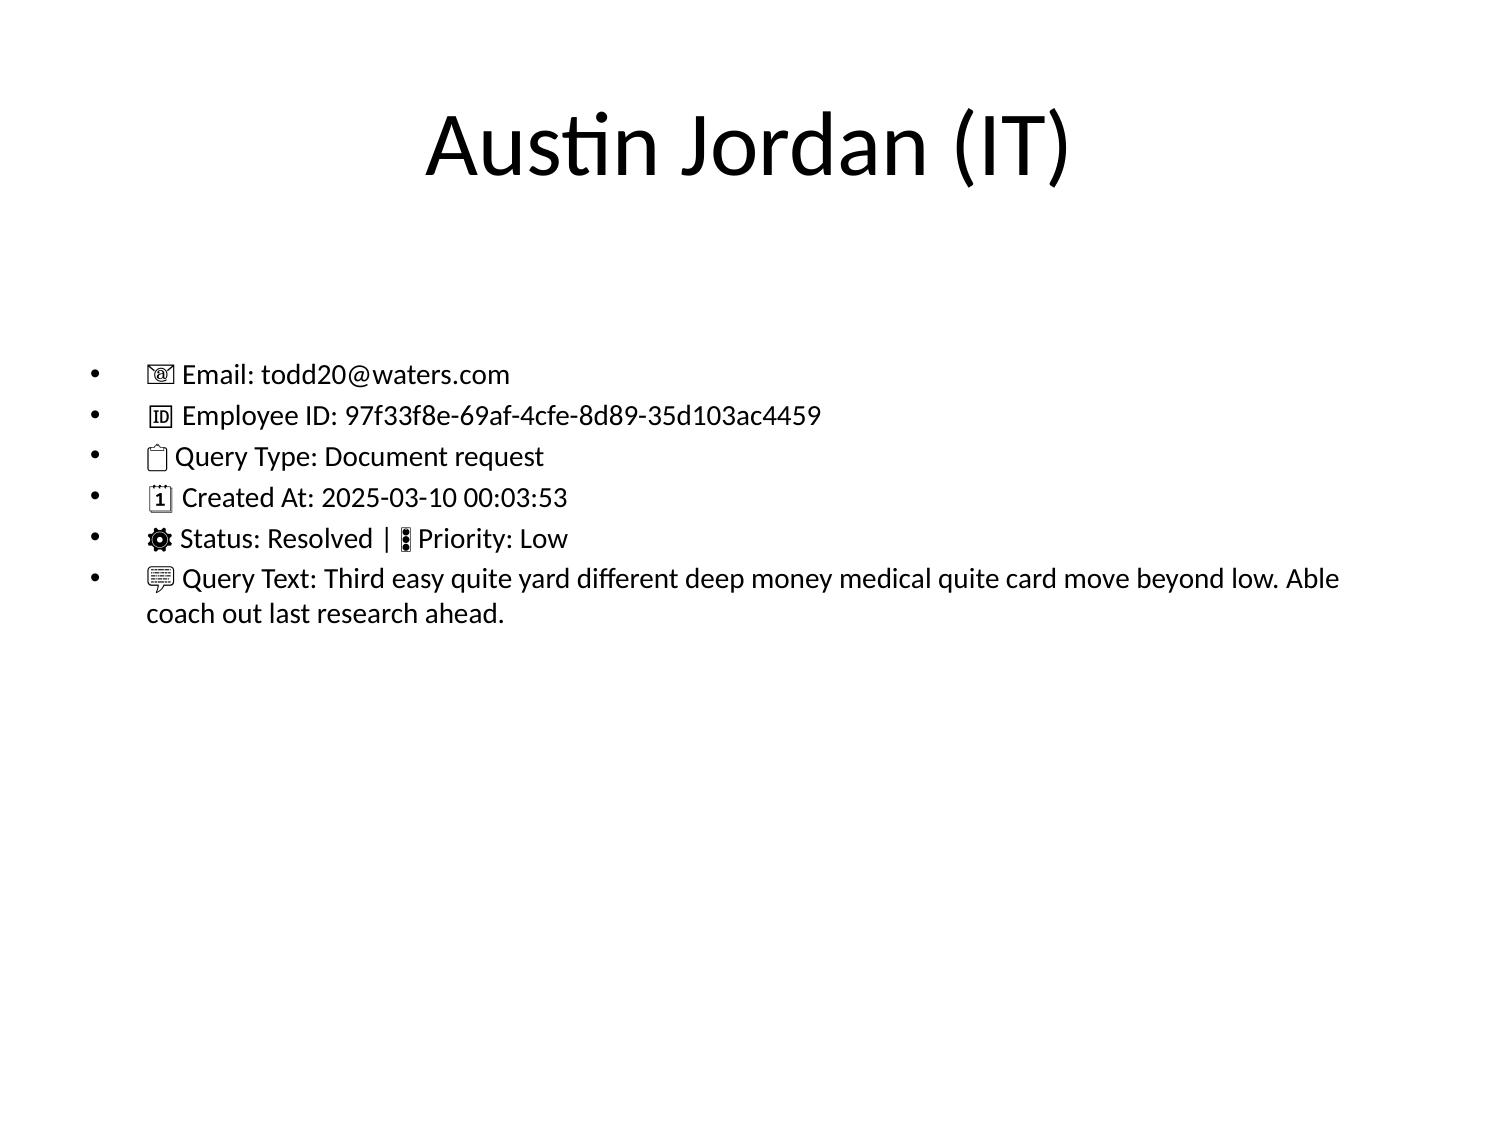

# Austin Jordan (IT)

📧 Email: todd20@waters.com
🆔 Employee ID: 97f33f8e-69af-4cfe-8d89-35d103ac4459
📋 Query Type: Document request
🗓 Created At: 2025-03-10 00:03:53
⚙ Status: Resolved | 🚦 Priority: Low
💬 Query Text: Third easy quite yard different deep money medical quite card move beyond low. Able coach out last research ahead.